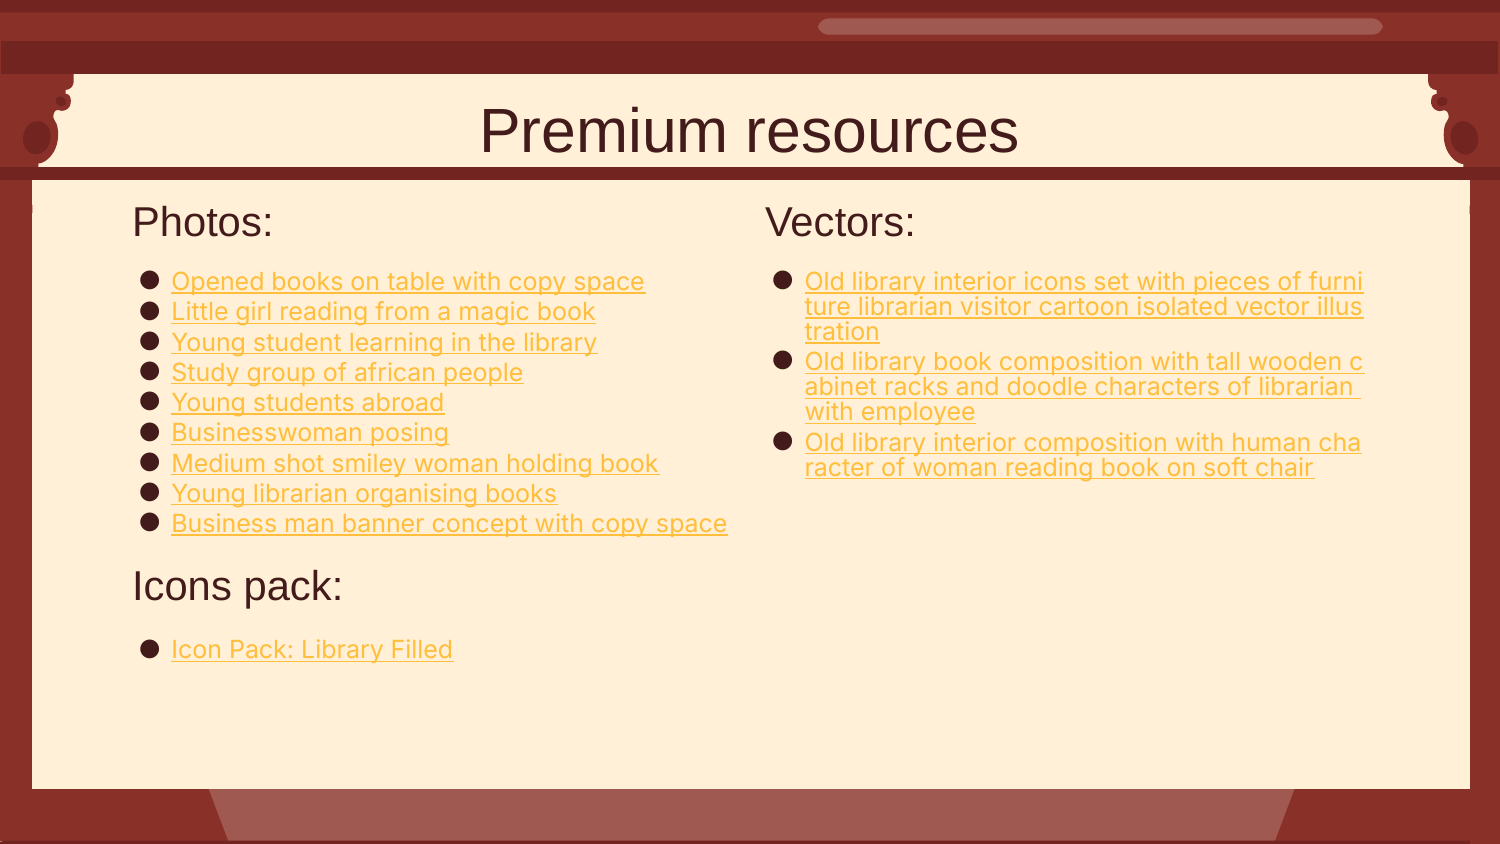

# Premium resources

Photos:
Opened books on table with copy space
Little girl reading from a magic book
Young student learning in the library
Study group of african people
Young students abroad
Businesswoman posing
Medium shot smiley woman holding book
Young librarian organising books
Business man banner concept with copy space
Icons pack:
Icon Pack: Library Filled
Vectors:
Old library interior icons set with pieces of furniture librarian visitor cartoon isolated vector illustration
Old library book composition with tall wooden cabinet racks and doodle characters of librarian with employee
Old library interior composition with human character of woman reading book on soft chair